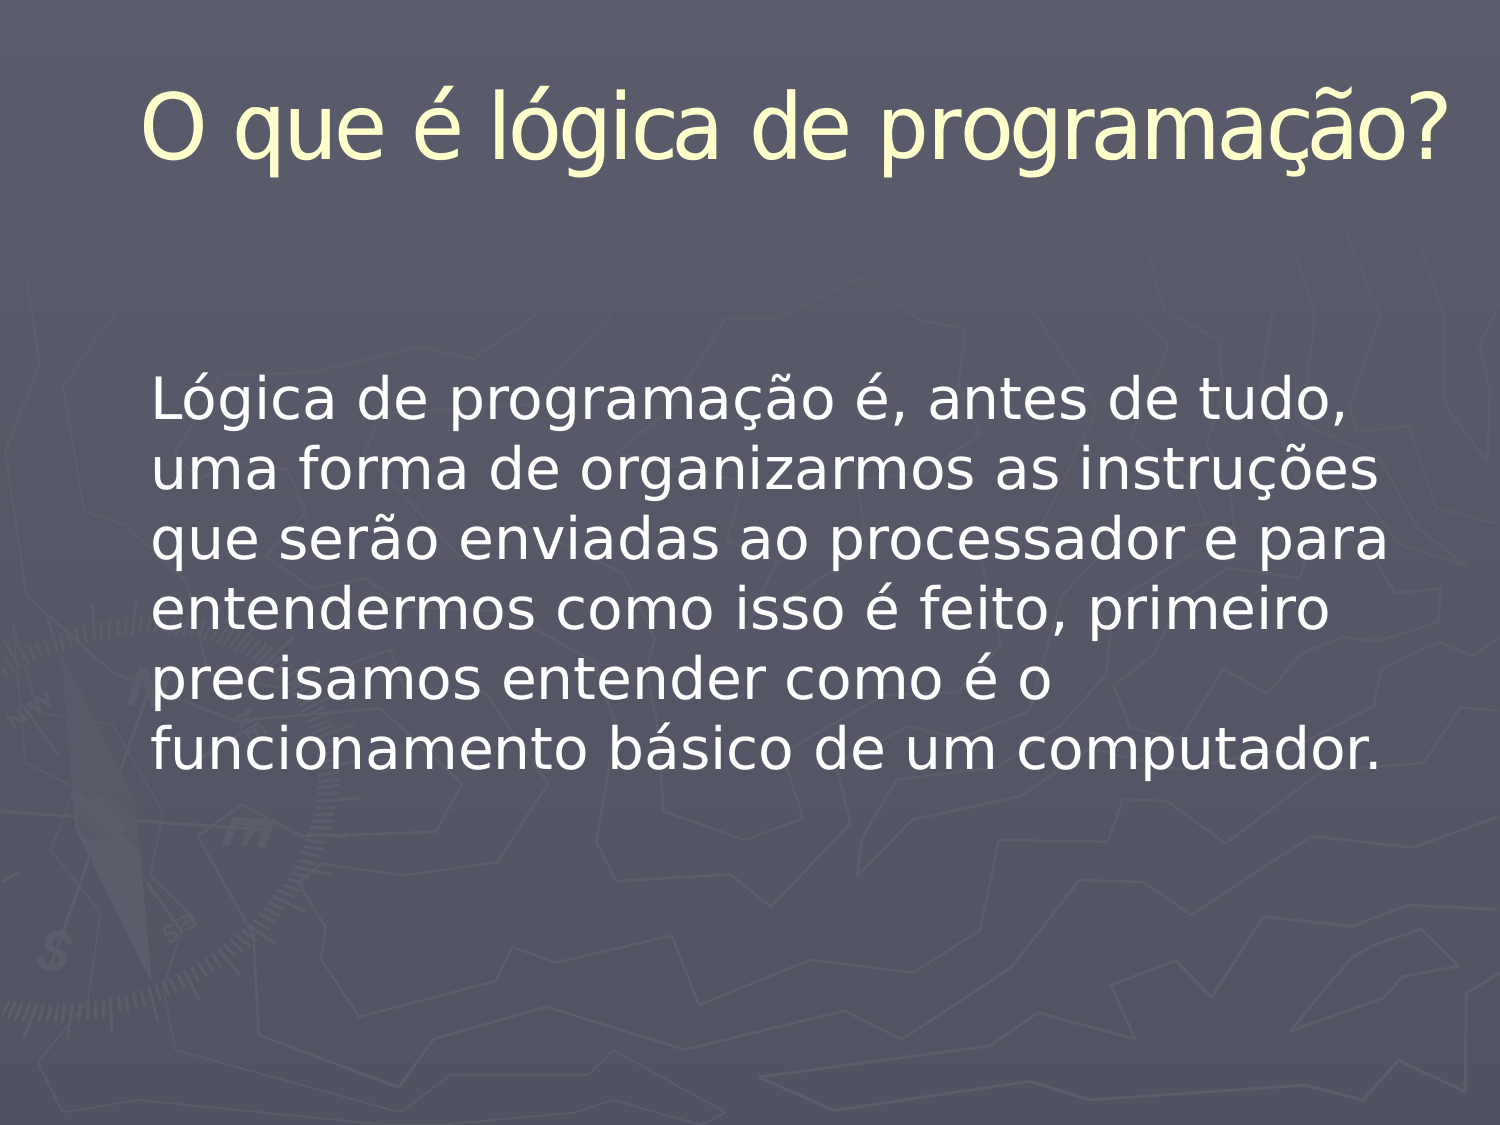

O que é lógica de programação?
	Lógica de programação é, antes de tudo, uma forma de organizarmos as instruções que serão enviadas ao processador e para entendermos como isso é feito, primeiro precisamos entender como é o funcionamento básico de um computador.